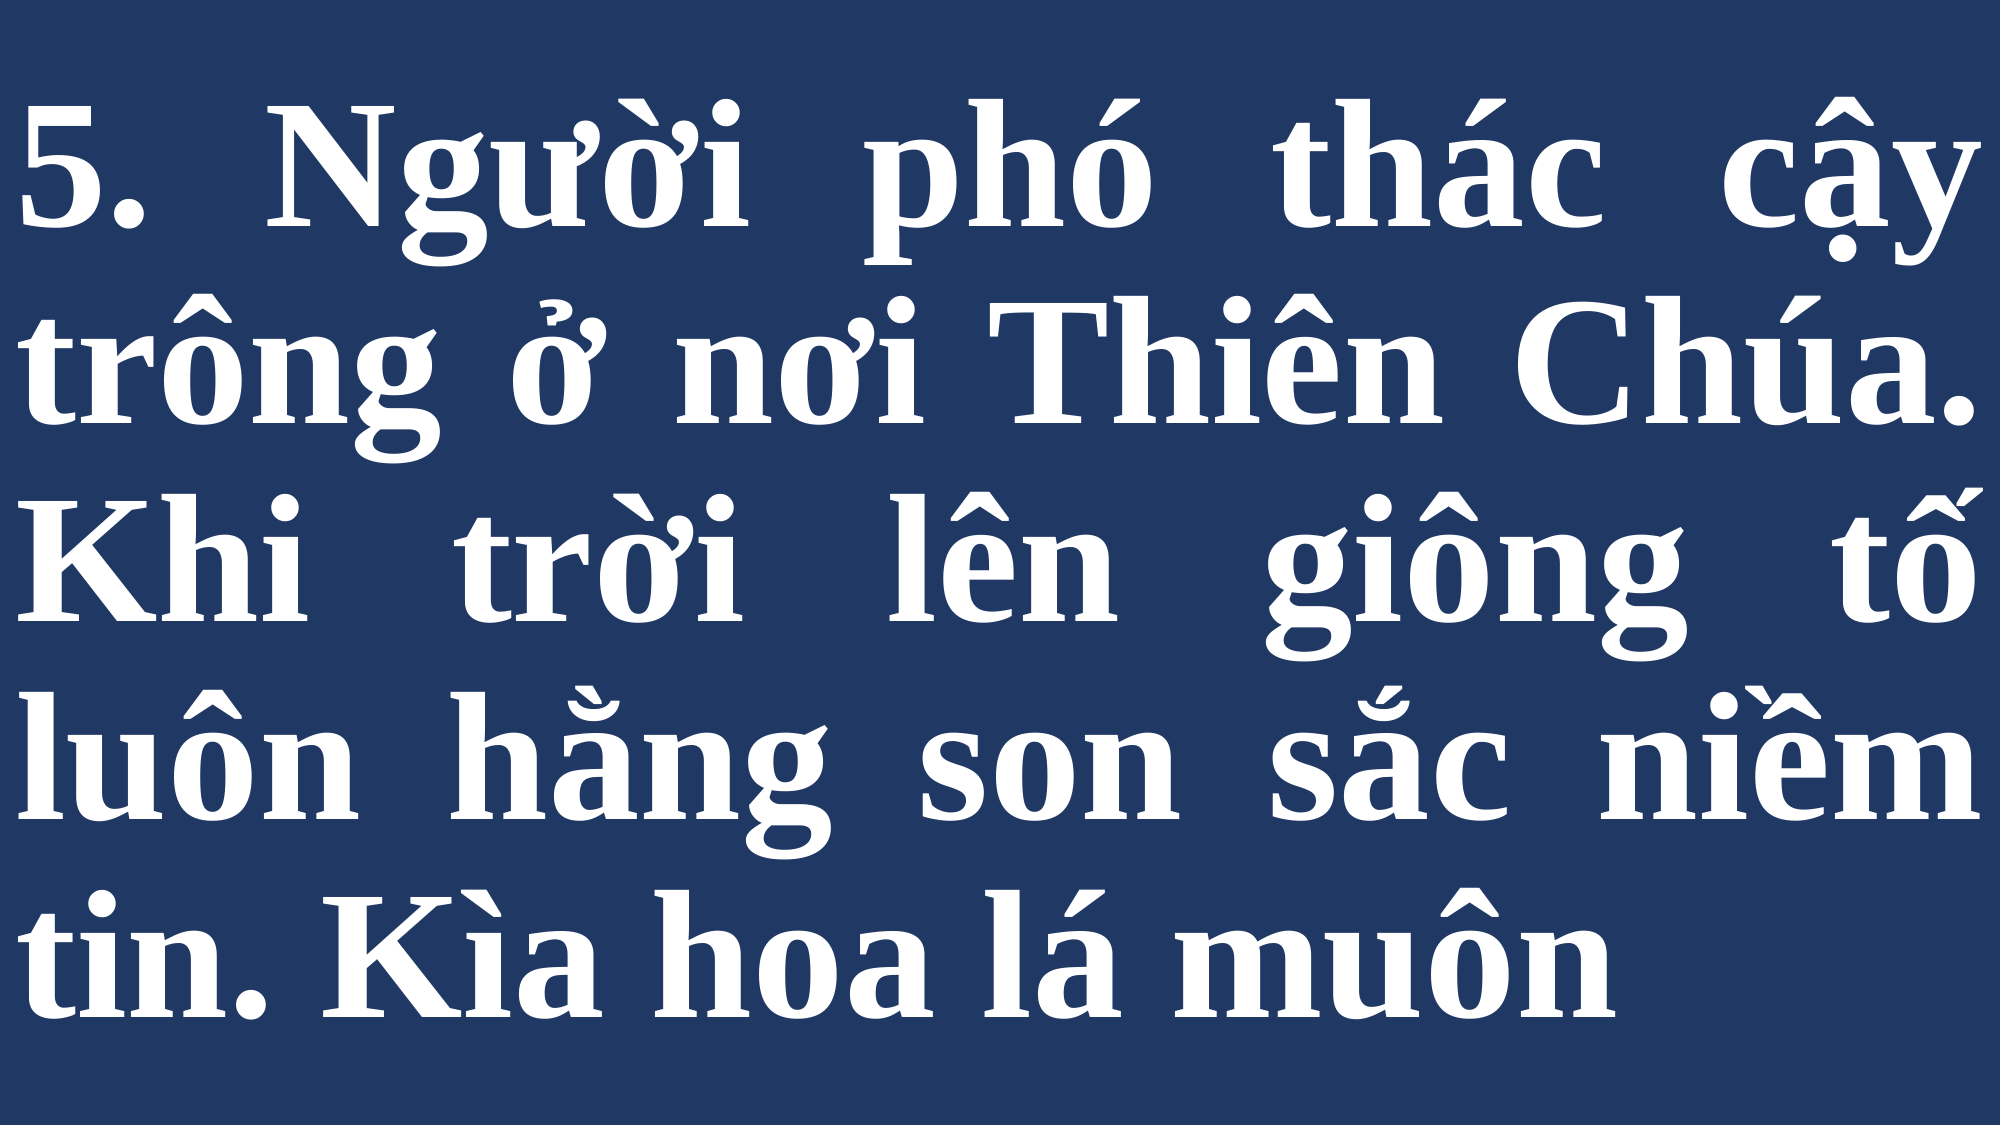

# 5. Người phó thác cậy trông ở nơi Thiên Chúa. Khi trời lên giông tố luôn hằng son sắc niềm tin. Kìa hoa lá muôn